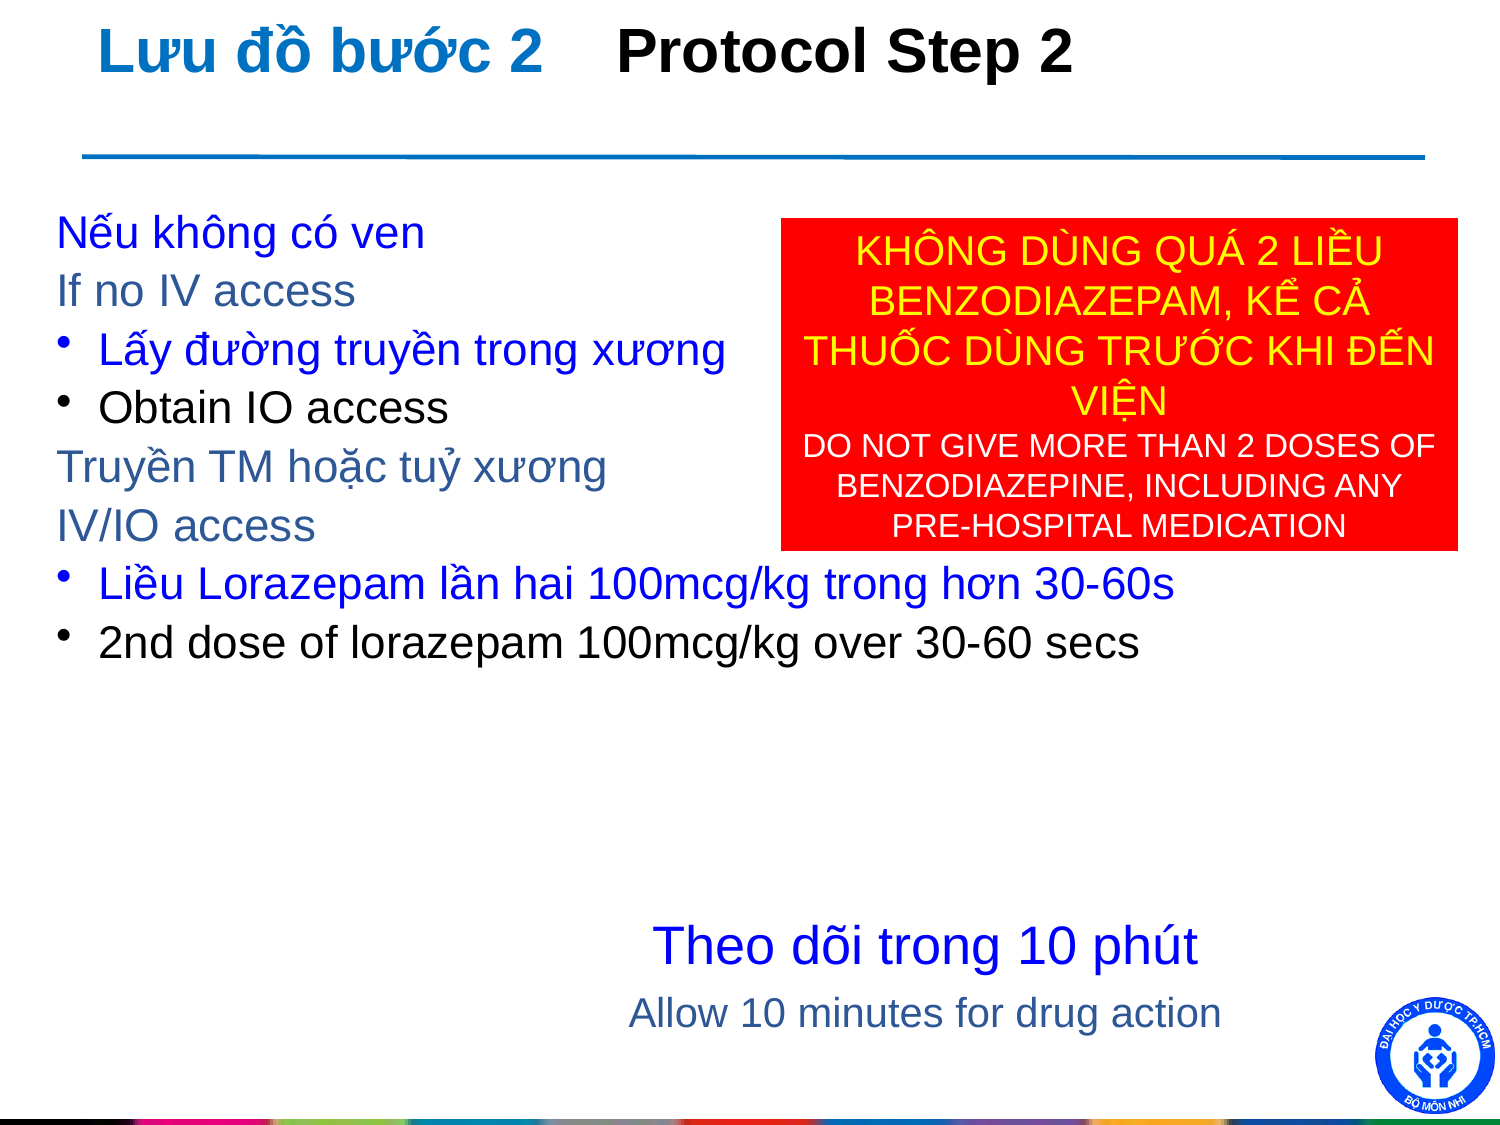

# Lưu đồ bước 2	    Protocol Step 2
Nếu không có ven
If no IV access
Lấy đường truyền trong xương
Obtain IO access
Truyền TM hoặc tuỷ xương
IV/IO access
Liều Lorazepam lần hai 100mcg/kg trong hơn 30-60s
2nd dose of lorazepam 100mcg/kg over 30-60 secs

KHÔNG DÙNG QUÁ 2 LIỀU BENZODIAZEPAM, KỂ CẢ THUỐC DÙNG TRƯỚC KHI ĐẾN VIỆN
DO NOT GIVE MORE THAN 2 DOSES OF BENZODIAZEPINE, INCLUDING ANY PRE-HOSPITAL MEDICATION
Theo dõi trong 10 phút
Allow 10 minutes for drug action